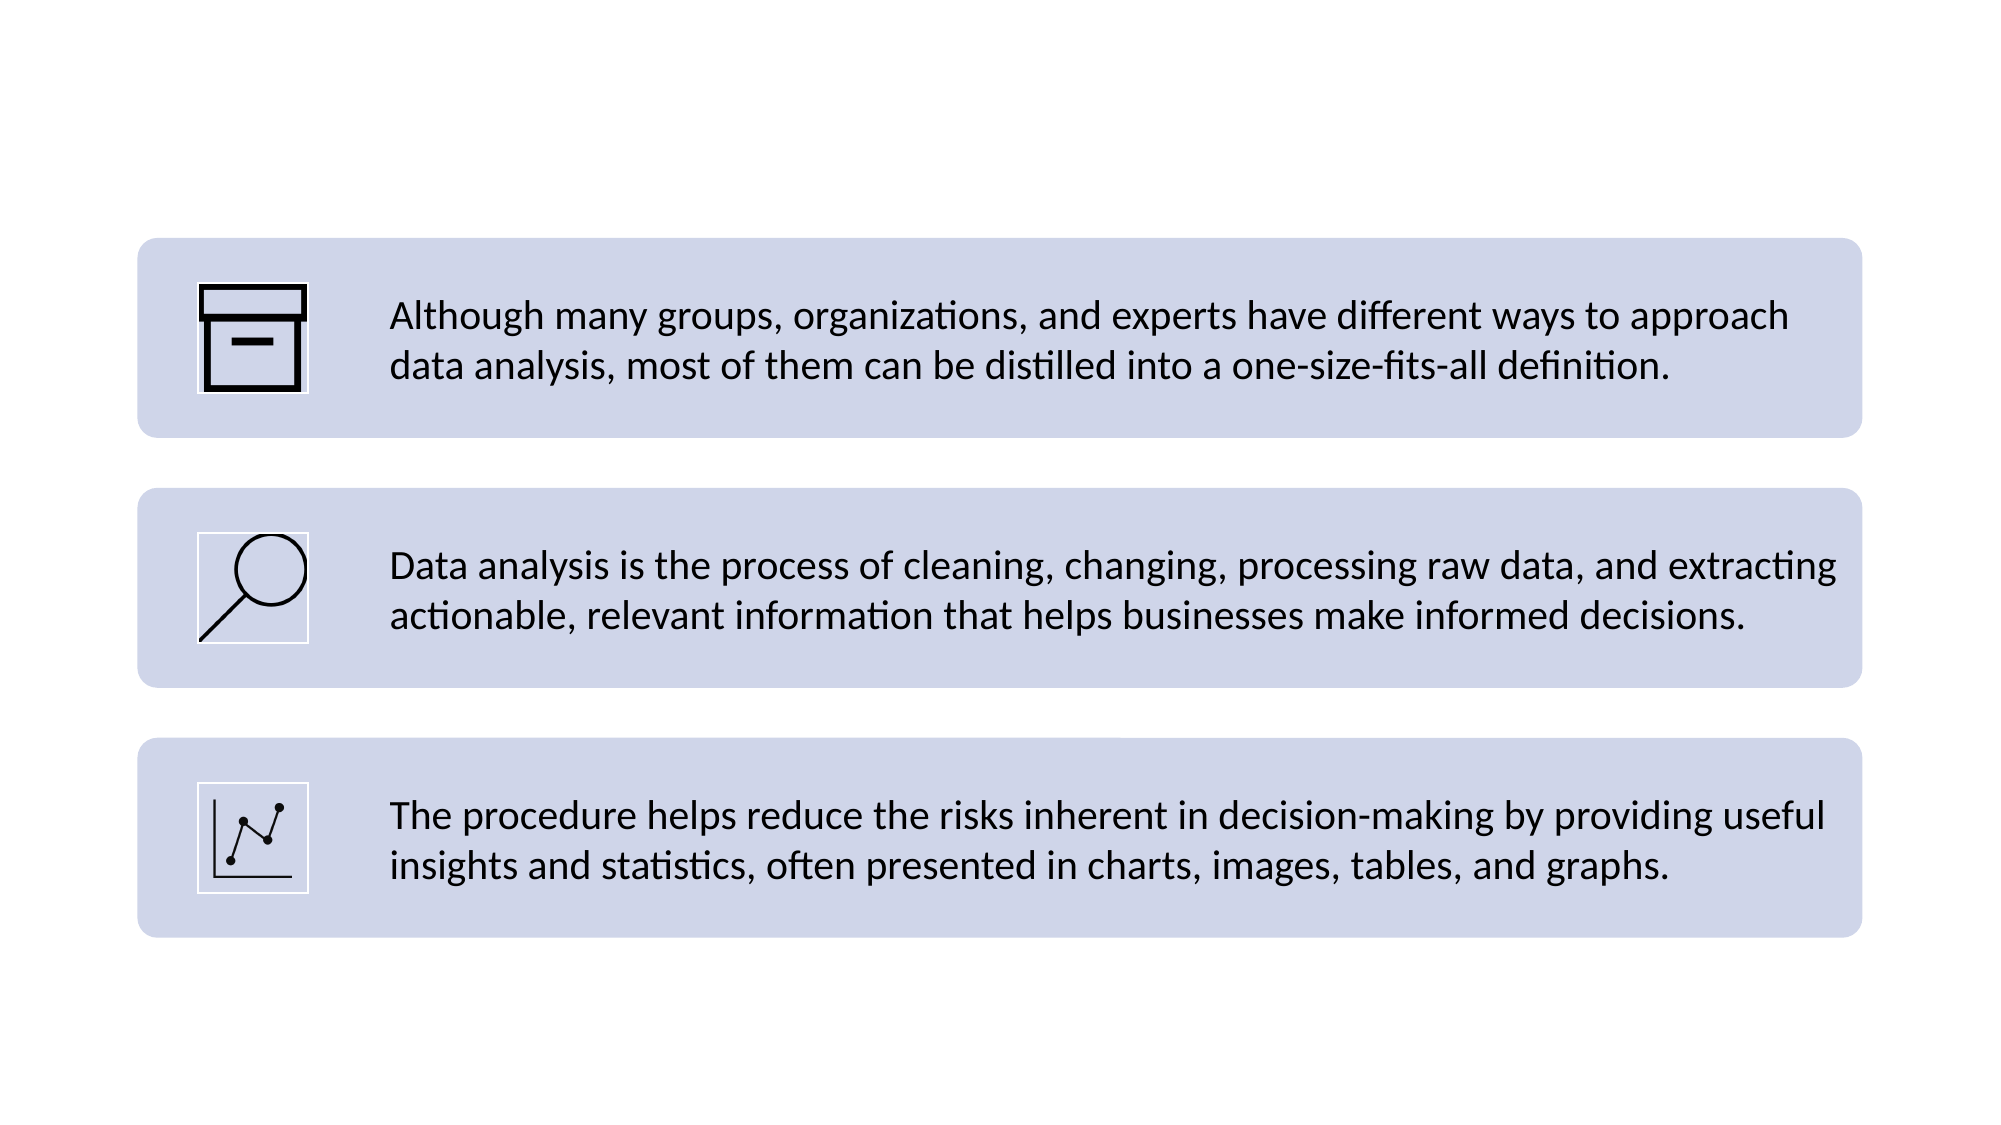

Although many groups, organizations, and experts have different ways to approach data analysis, most of them can be distilled into a one-size-fits-all definition.
Data analysis is the process of cleaning, changing, processing raw data, and extracting actionable, relevant information that helps businesses make informed decisions.
The procedure helps reduce the risks inherent in decision-making by providing useful insights and statistics, often presented in charts, images, tables, and graphs.